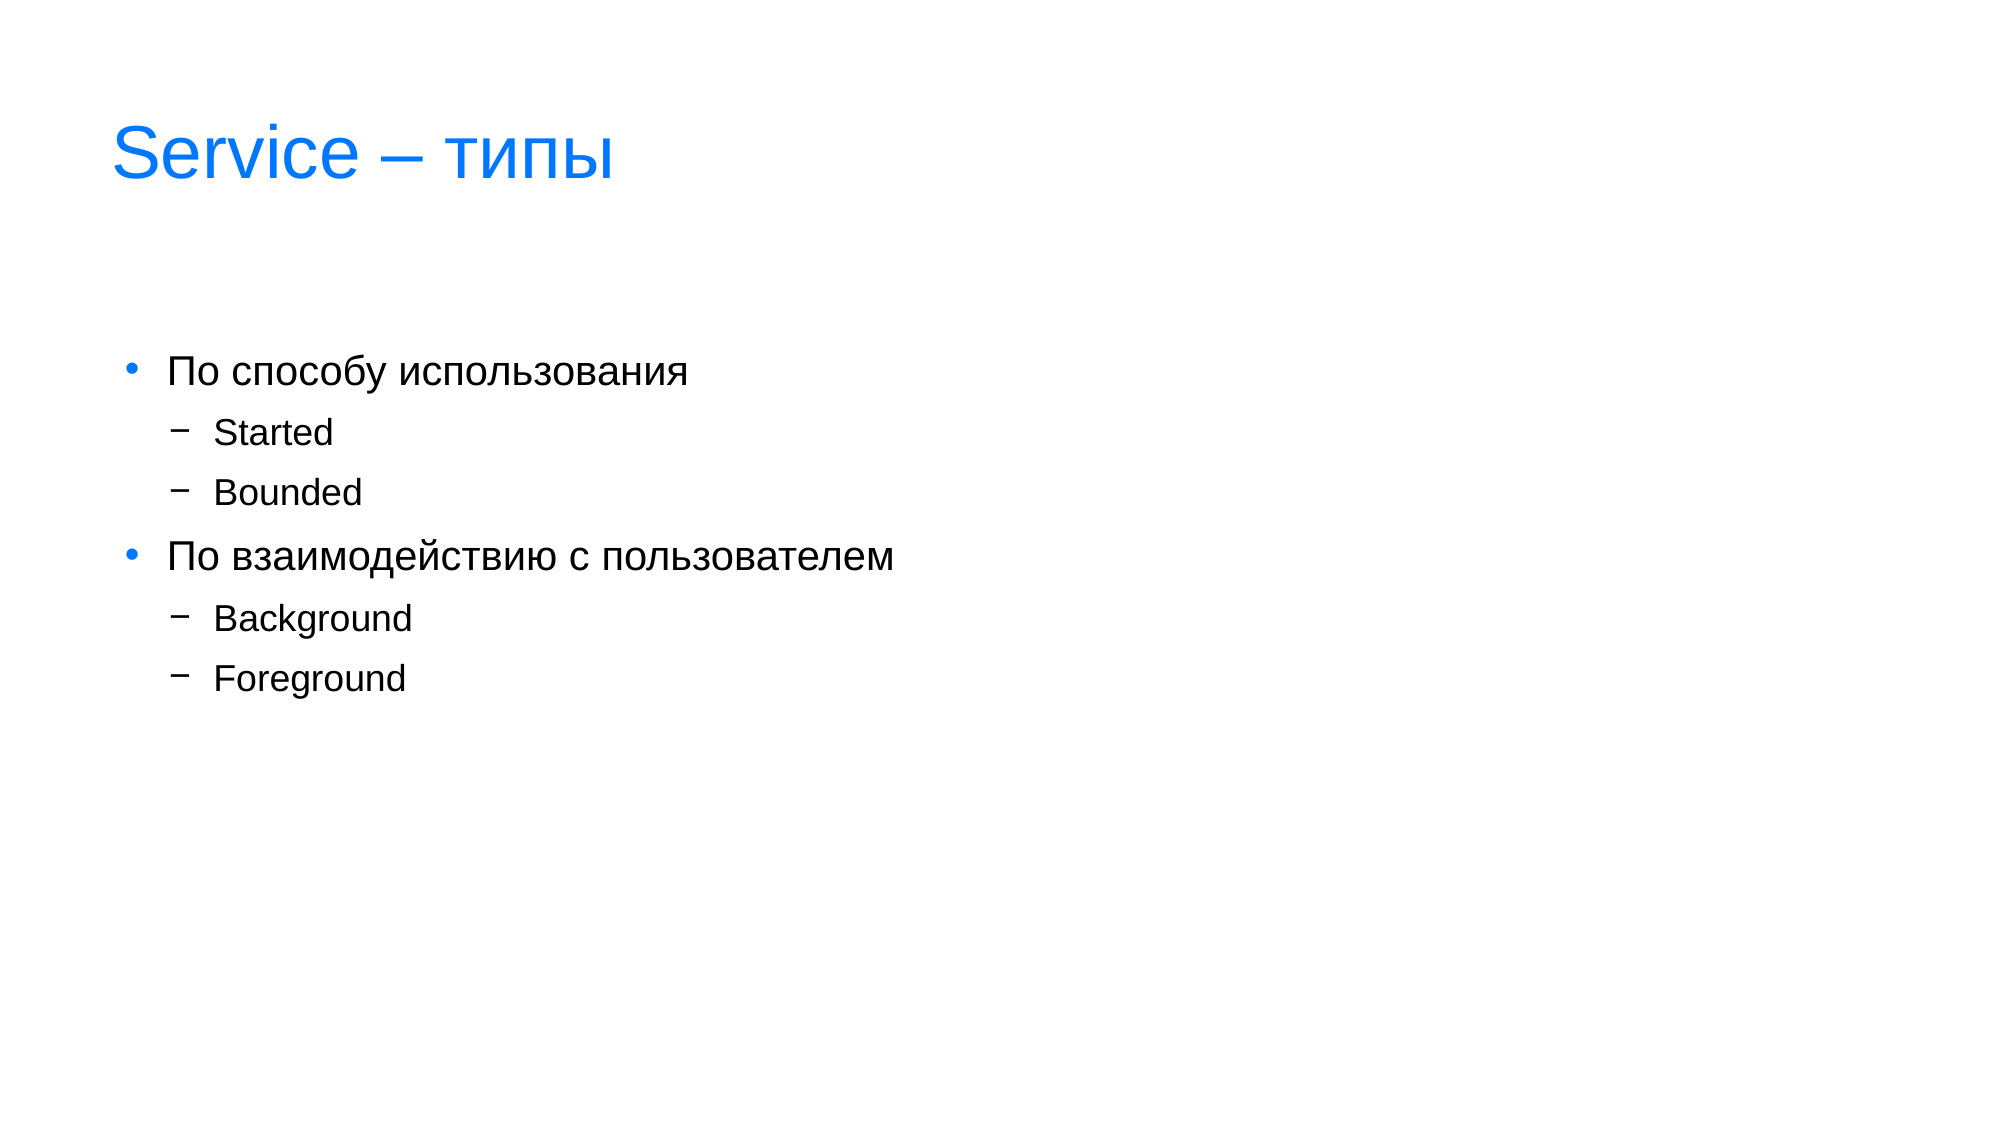

# Service – типы
По способу использования
Started
Bounded
По взаимодействию с пользователем
Background
Foreground